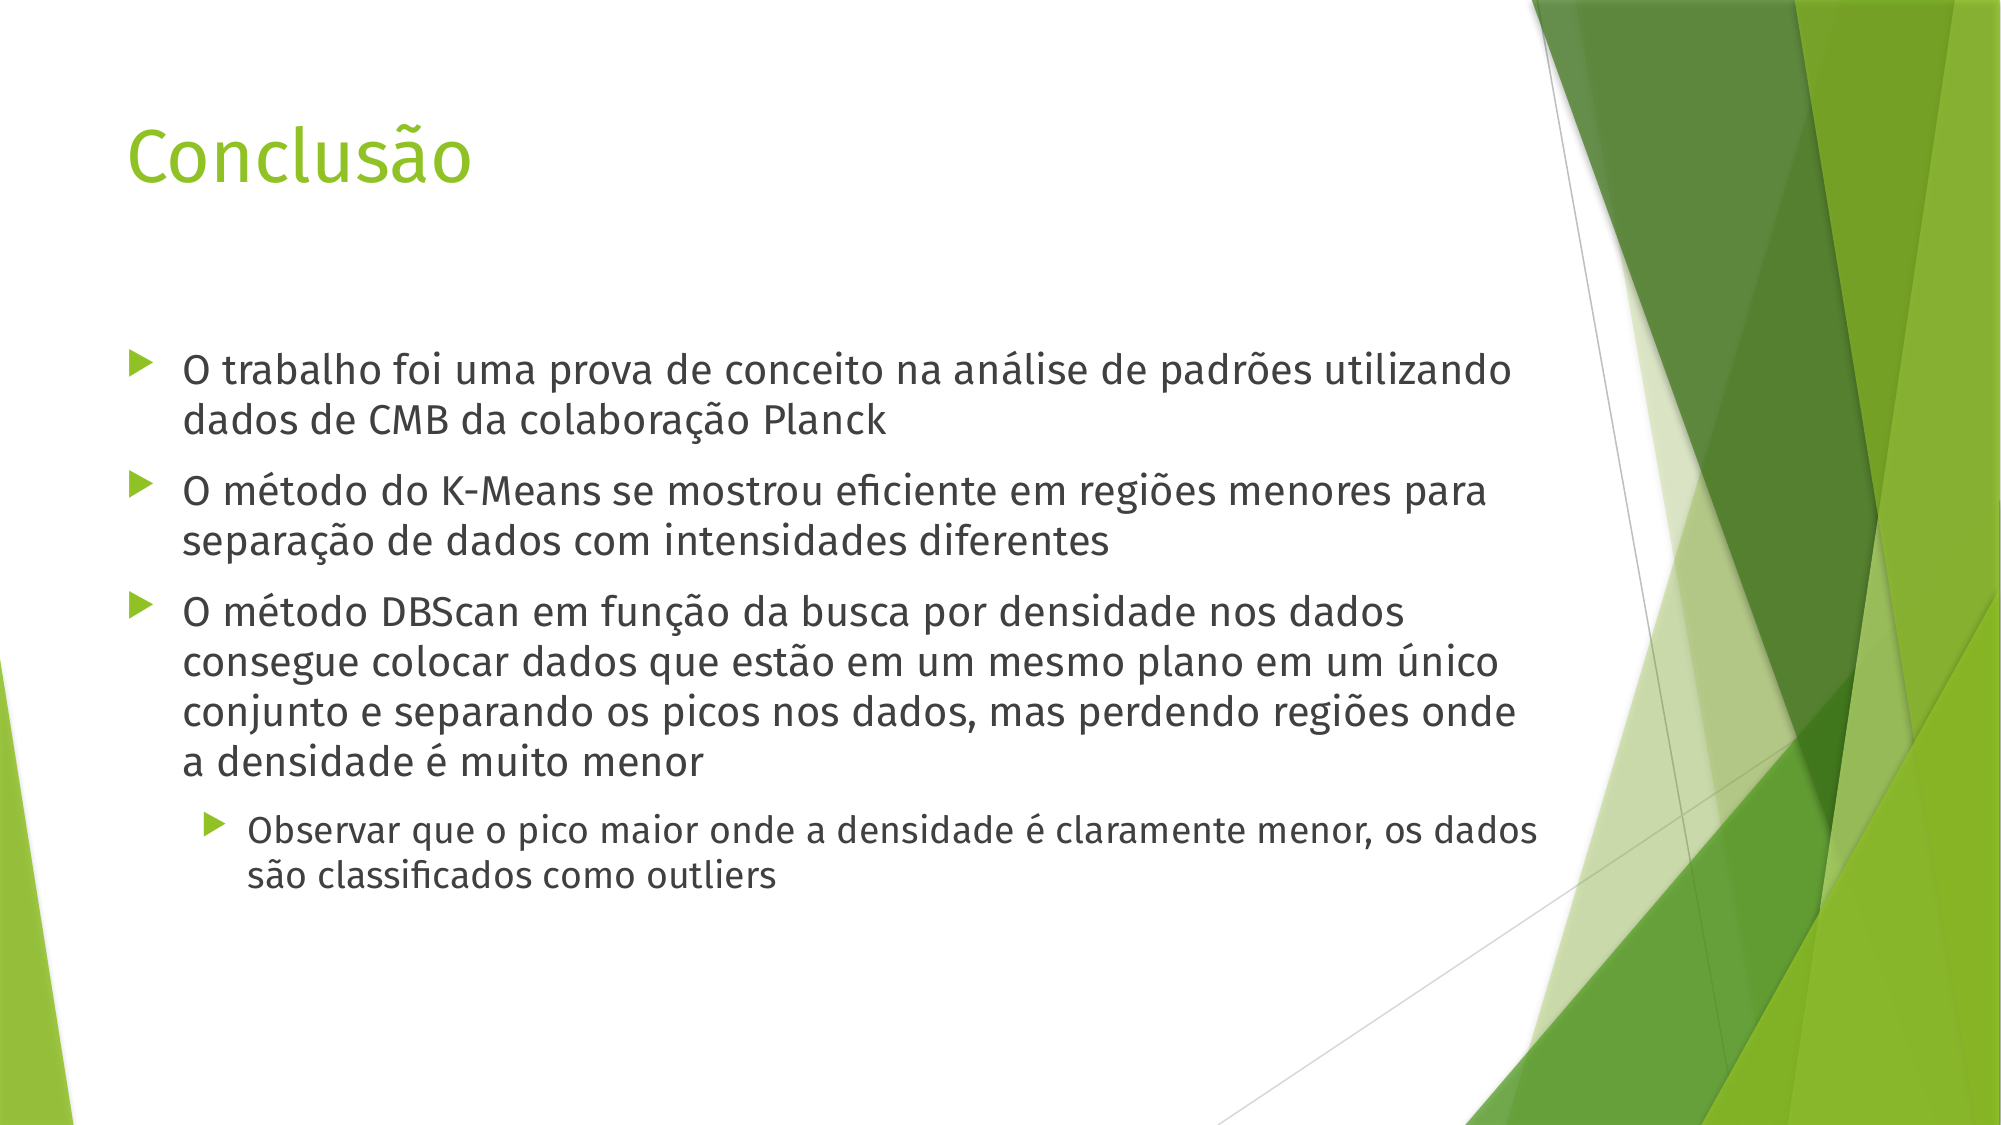

# Conclusão
O trabalho foi uma prova de conceito na análise de padrões utilizando dados de CMB da colaboração Planck
O método do K-Means se mostrou eficiente em regiões menores para separação de dados com intensidades diferentes
O método DBScan em função da busca por densidade nos dados consegue colocar dados que estão em um mesmo plano em um único conjunto e separando os picos nos dados, mas perdendo regiões onde a densidade é muito menor
Observar que o pico maior onde a densidade é claramente menor, os dados são classificados como outliers